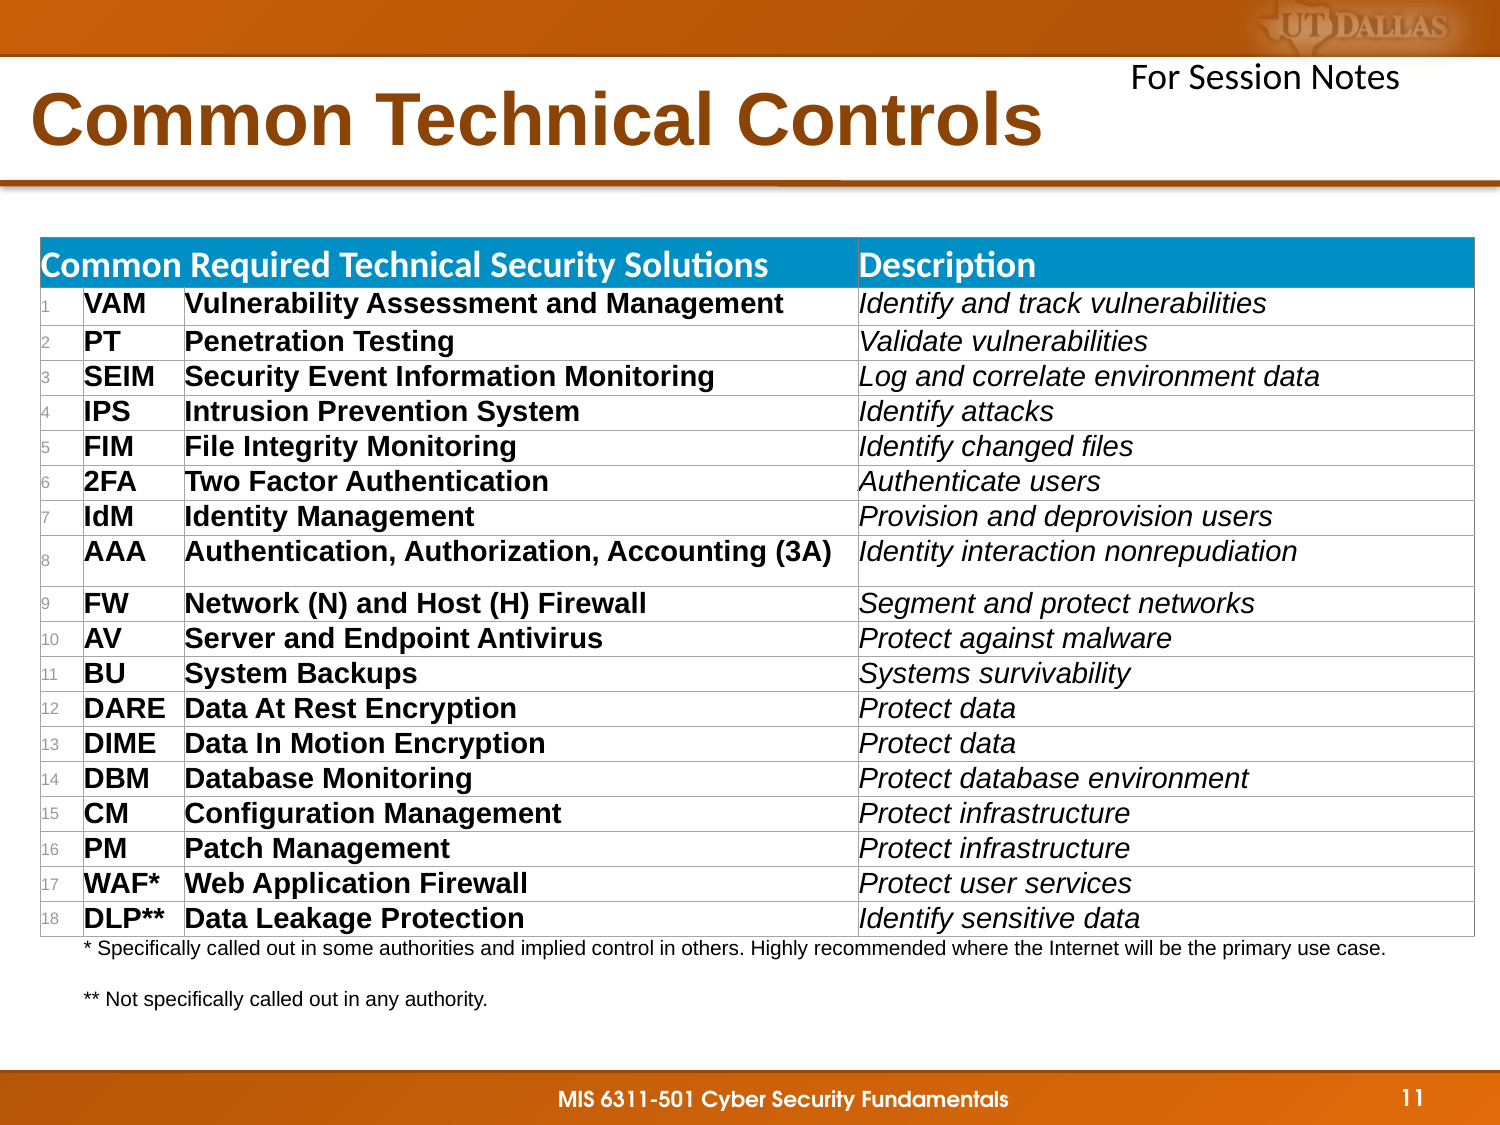

For Session Notes
# Common Technical Controls
| Common Required Technical Security Solutions |  |  | Description |
| --- | --- | --- | --- |
| 1 | VAM | Vulnerability Assessment and Management | Identify and track vulnerabilities |
| 2 | PT | Penetration Testing | Validate vulnerabilities |
| 3 | SEIM | Security Event Information Monitoring | Log and correlate environment data |
| 4 | IPS | Intrusion Prevention System | Identify attacks |
| 5 | FIM | File Integrity Monitoring | Identify changed files |
| 6 | 2FA | Two Factor Authentication | Authenticate users |
| 7 | IdM | Identity Management | Provision and deprovision users |
| 8 | AAA | Authentication, Authorization, Accounting (3A) | Identity interaction nonrepudiation |
| 9 | FW | Network (N) and Host (H) Firewall | Segment and protect networks |
| 10 | AV | Server and Endpoint Antivirus | Protect against malware |
| 11 | BU | System Backups | Systems survivability |
| 12 | DARE | Data At Rest Encryption | Protect data |
| 13 | DIME | Data In Motion Encryption | Protect data |
| 14 | DBM | Database Monitoring | Protect database environment |
| 15 | CM | Configuration Management | Protect infrastructure |
| 16 | PM | Patch Management | Protect infrastructure |
| 17 | WAF\* | Web Application Firewall | Protect user services |
| 18 | DLP\*\* | Data Leakage Protection | Identify sensitive data |
|  | \* Specifically called out in some authorities and implied control in others. Highly recommended where the Internet will be the primary use case. |  |  |
|  | \*\* Not specifically called out in any authority. |  |  |
11